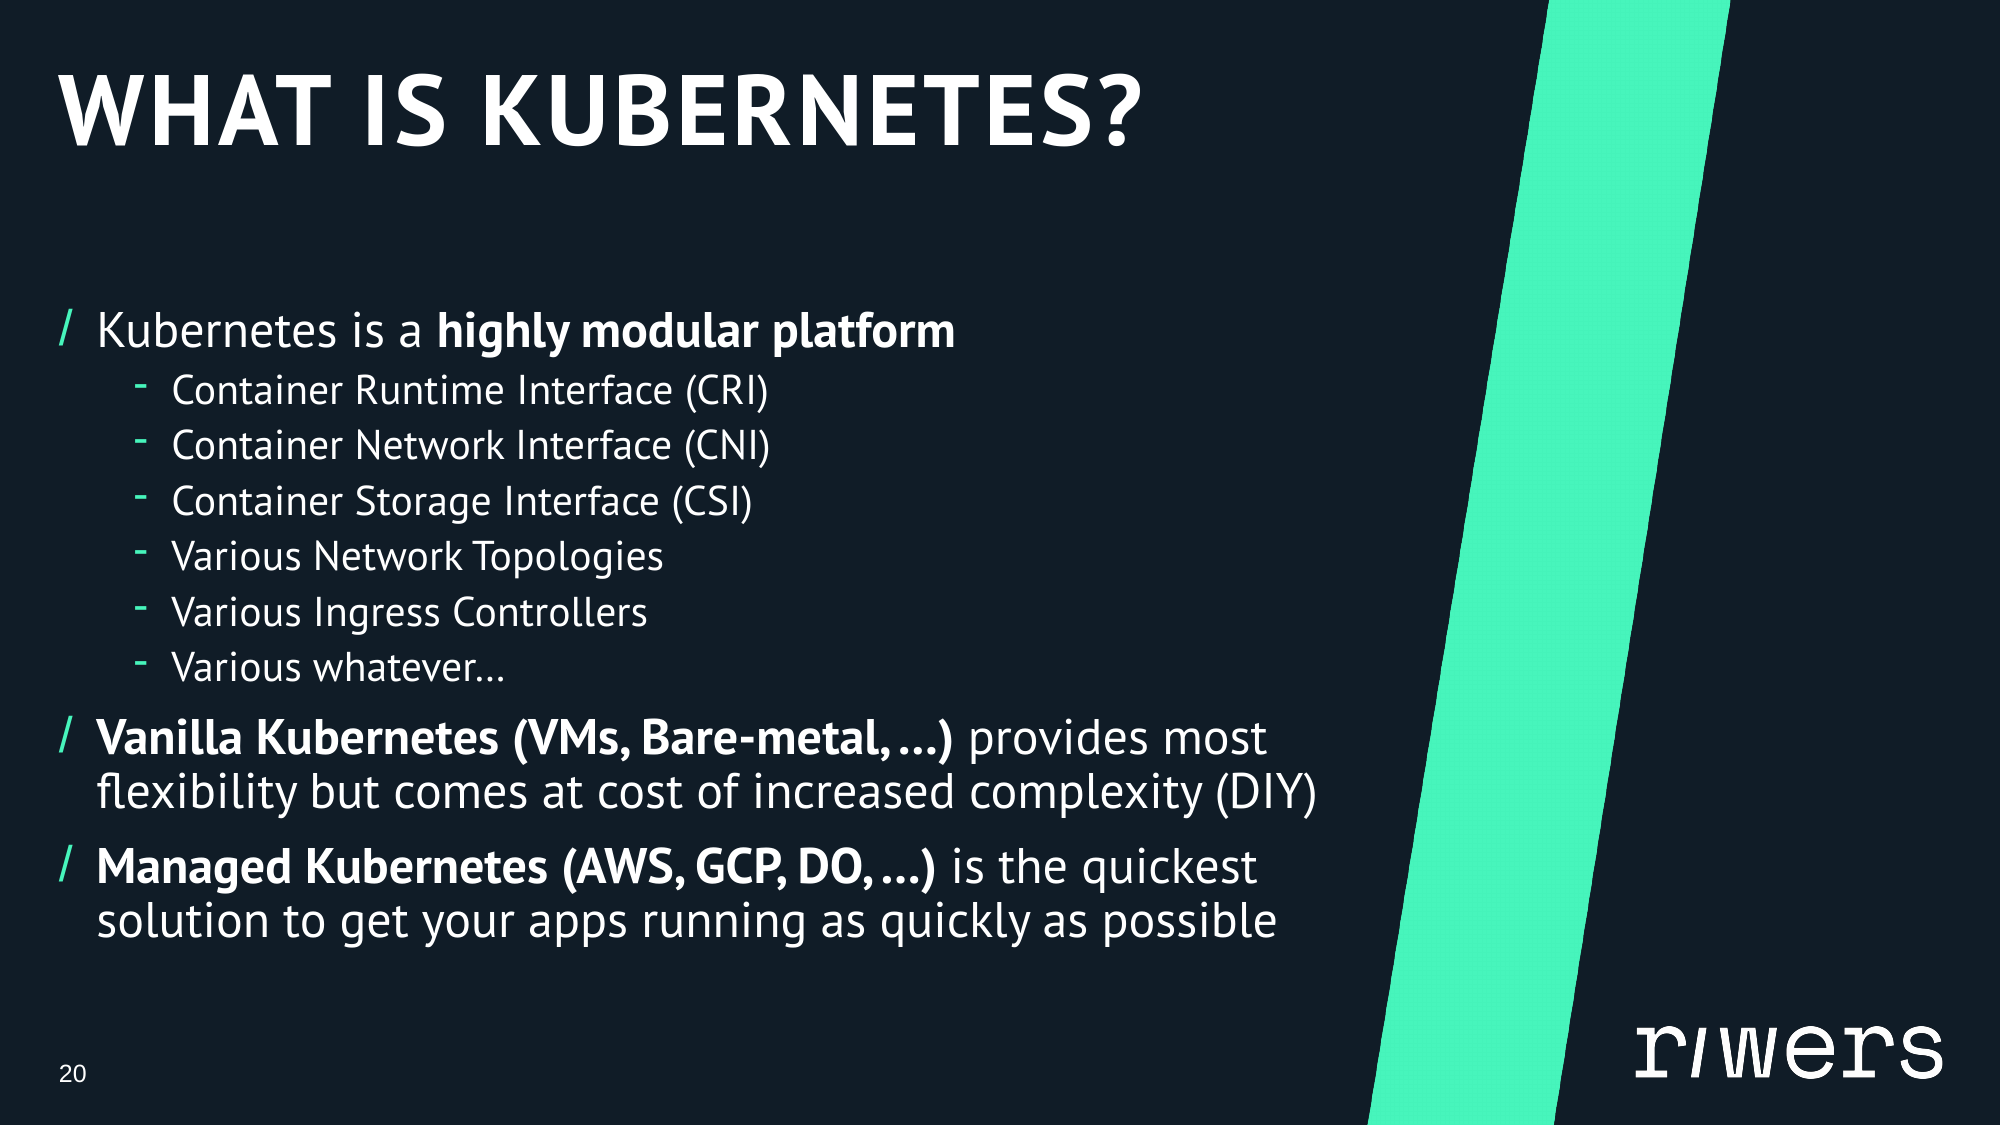

# What is Kubernetes?
Kubernetes is a highly modular platform
Container Runtime Interface (CRI)
Container Network Interface (CNI)
Container Storage Interface (CSI)
Various Network Topologies
Various Ingress Controllers
Various whatever…
Vanilla Kubernetes (VMs, Bare-metal, …) provides most flexibility but comes at cost of increased complexity (DIY)
Managed Kubernetes (AWS, GCP, DO, …) is the quickest solution to get your apps running as quickly as possible

20